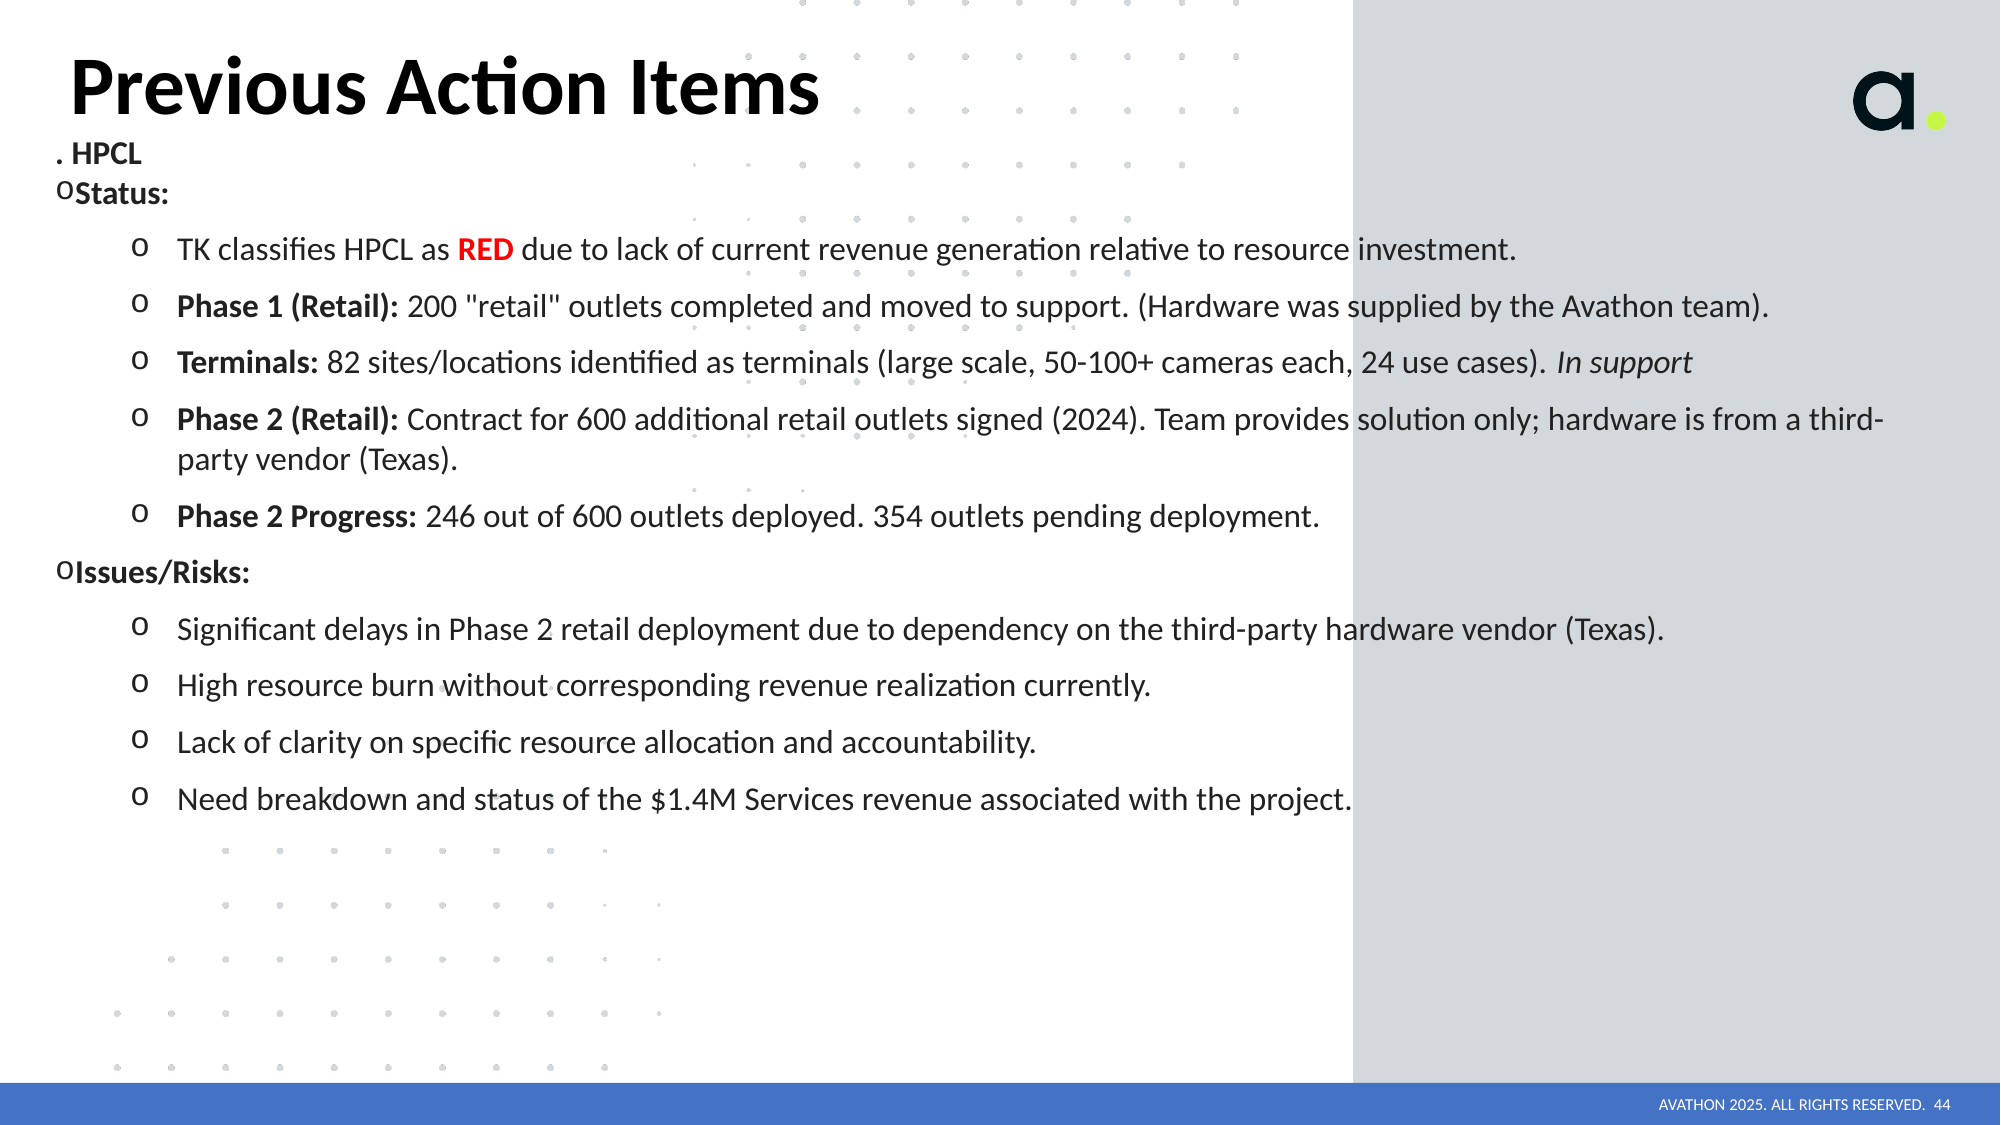

# Previous Action Items
. HPCL
Status:
TK classifies HPCL as RED due to lack of current revenue generation relative to resource investment.
Phase 1 (Retail): 200 "retail" outlets completed and moved to support. (Hardware was supplied by the Avathon team).
Terminals: 82 sites/locations identified as terminals (large scale, 50-100+ cameras each, 24 use cases). In support
Phase 2 (Retail): Contract for 600 additional retail outlets signed (2024). Team provides solution only; hardware is from a third-party vendor (Texas).
Phase 2 Progress: 246 out of 600 outlets deployed. 354 outlets pending deployment.
Issues/Risks:
Significant delays in Phase 2 retail deployment due to dependency on the third-party hardware vendor (Texas).
High resource burn without corresponding revenue realization currently.
Lack of clarity on specific resource allocation and accountability.
Need breakdown and status of the $1.4M Services revenue associated with the project.